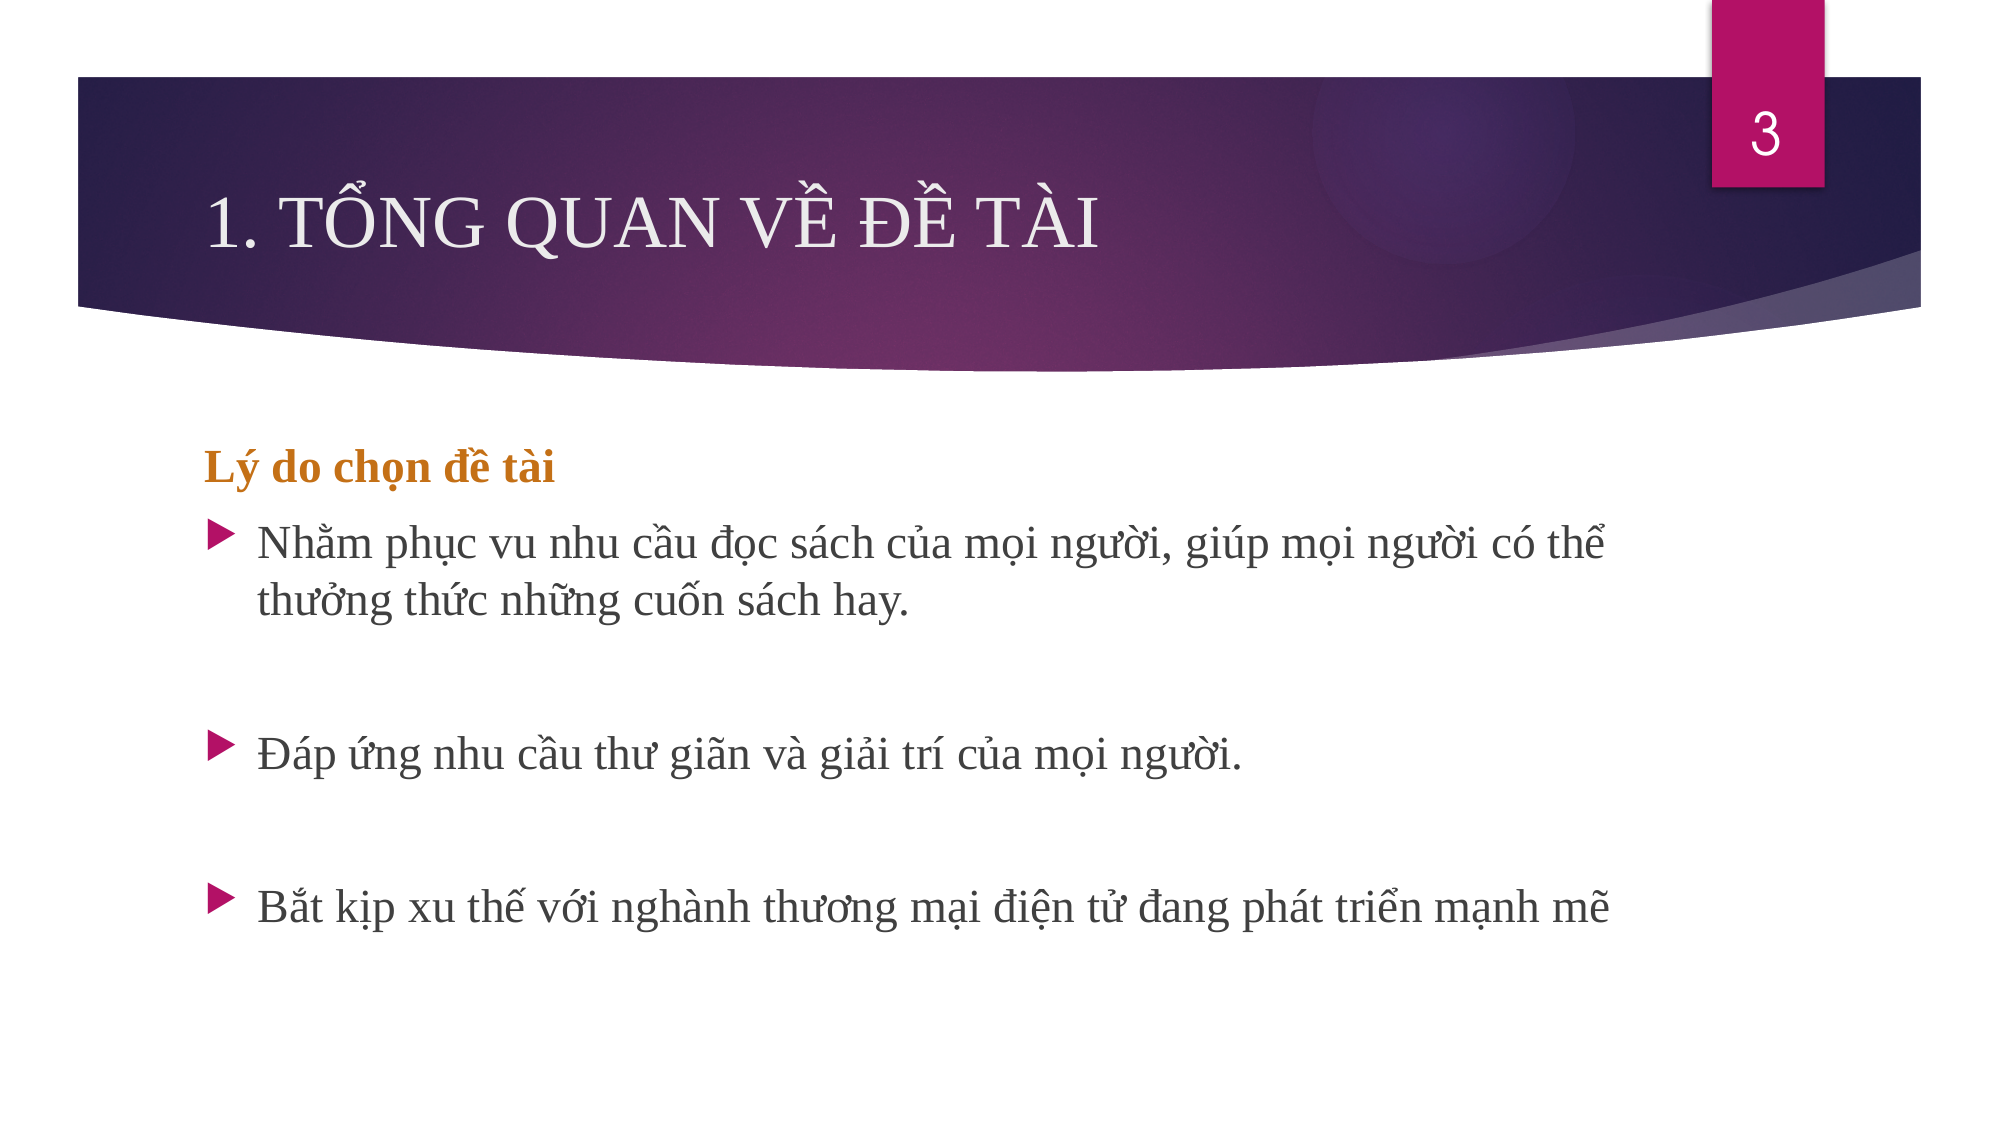

3
# 1. TỔNG QUAN VỀ ĐỀ TÀI
Lý do chọn đề tài
Nhằm phục vu nhu cầu đọc sách của mọi người, giúp mọi người có thể thưởng thức những cuốn sách hay.

Đáp ứng nhu cầu thư giãn và giải trí của mọi người.

Bắt kịp xu thế với nghành thương mại điện tử đang phát triển mạnh mẽ